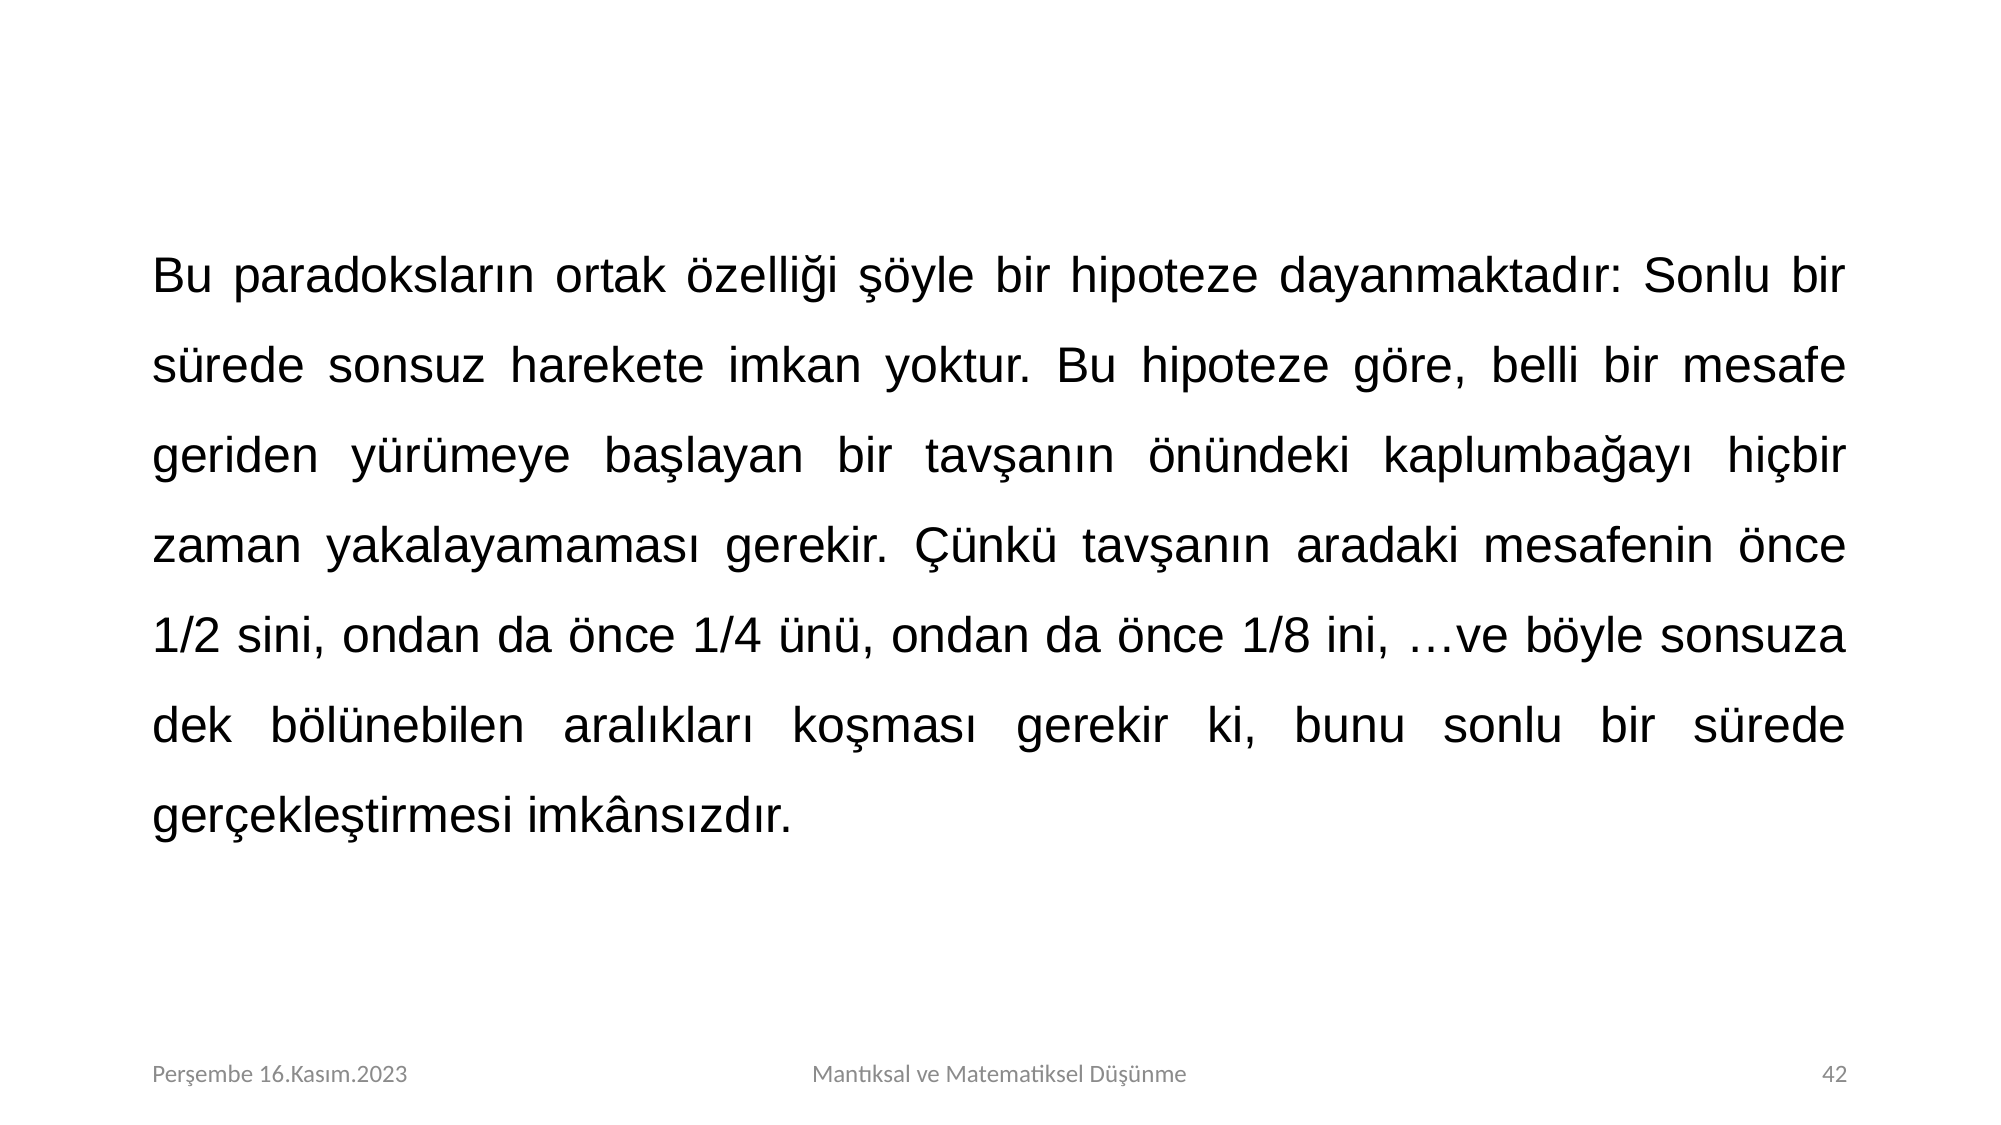

# Bu paradoksların ortak özelliği şöyle bir hipoteze dayanmaktadır: Sonlu bir sürede sonsuz harekete imkan yoktur. Bu hipoteze göre, belli bir mesafe geriden yürümeye başlayan bir tavşanın önündeki kaplumbağayı hiçbir zaman yakalayamaması gerekir. Çünkü tavşanın aradaki mesafenin önce 1/2 sini, ondan da önce 1/4 ünü, ondan da önce 1/8 ini, …ve böyle sonsuza dek bölünebilen aralıkları koşması gerekir ki, bunu sonlu bir sürede gerçekleştirmesi imkânsızdır.

Perşembe 16.Kasım.2023
Mantıksal ve Matematiksel Düşünme
42